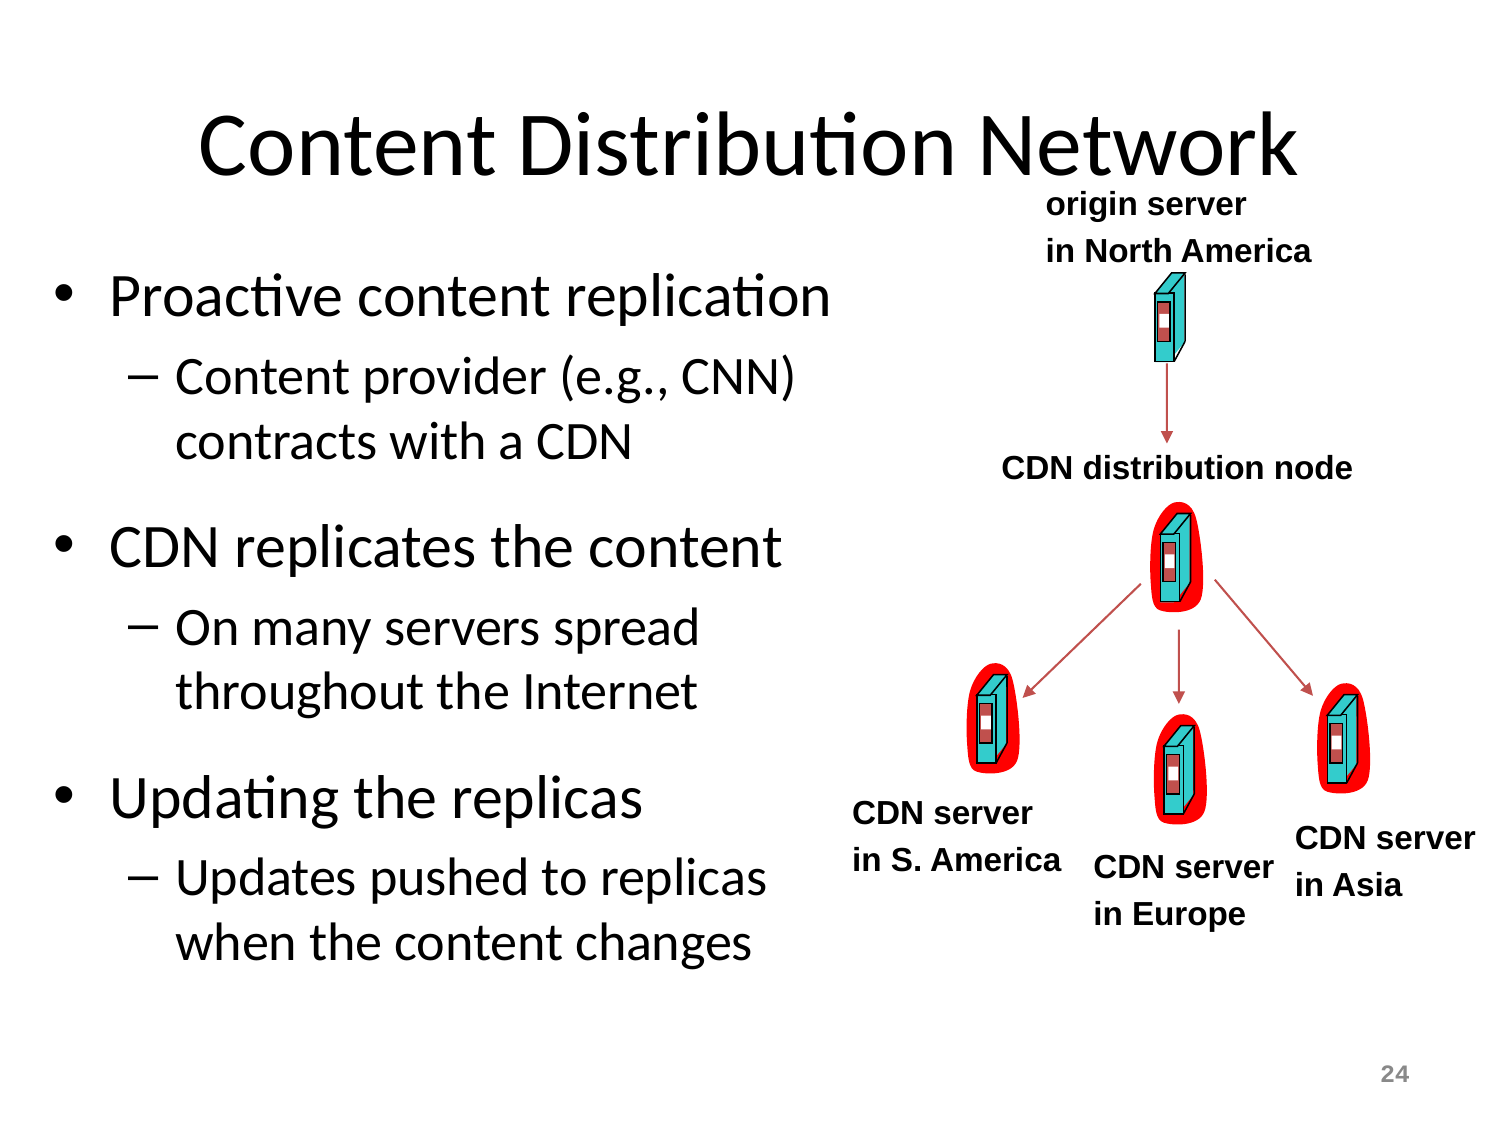

# Content Distribution Network
origin server
in North America
Proactive content replication
Content provider (e.g., CNN) contracts with a CDN
CDN replicates the content
On many servers spread throughout the Internet
Updating the replicas
Updates pushed to replicas when the content changes

CDN distribution node

CDN server
in S. America
CDN server
in Asia
CDN server
in Europe
24